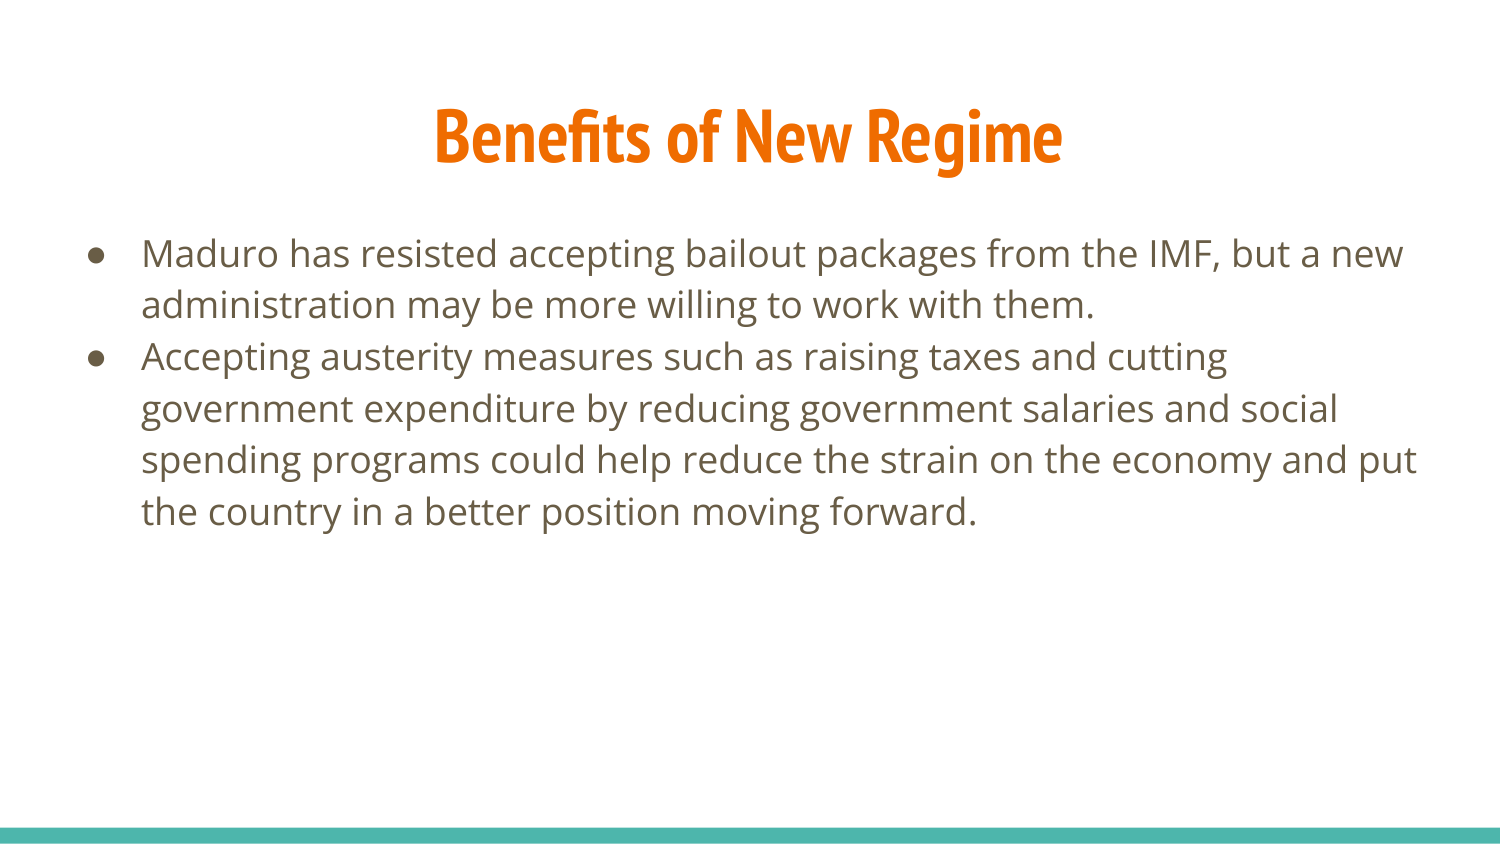

# Benefits of New Regime
Maduro has resisted accepting bailout packages from the IMF, but a new administration may be more willing to work with them.
Accepting austerity measures such as raising taxes and cutting government expenditure by reducing government salaries and social spending programs could help reduce the strain on the economy and put the country in a better position moving forward.